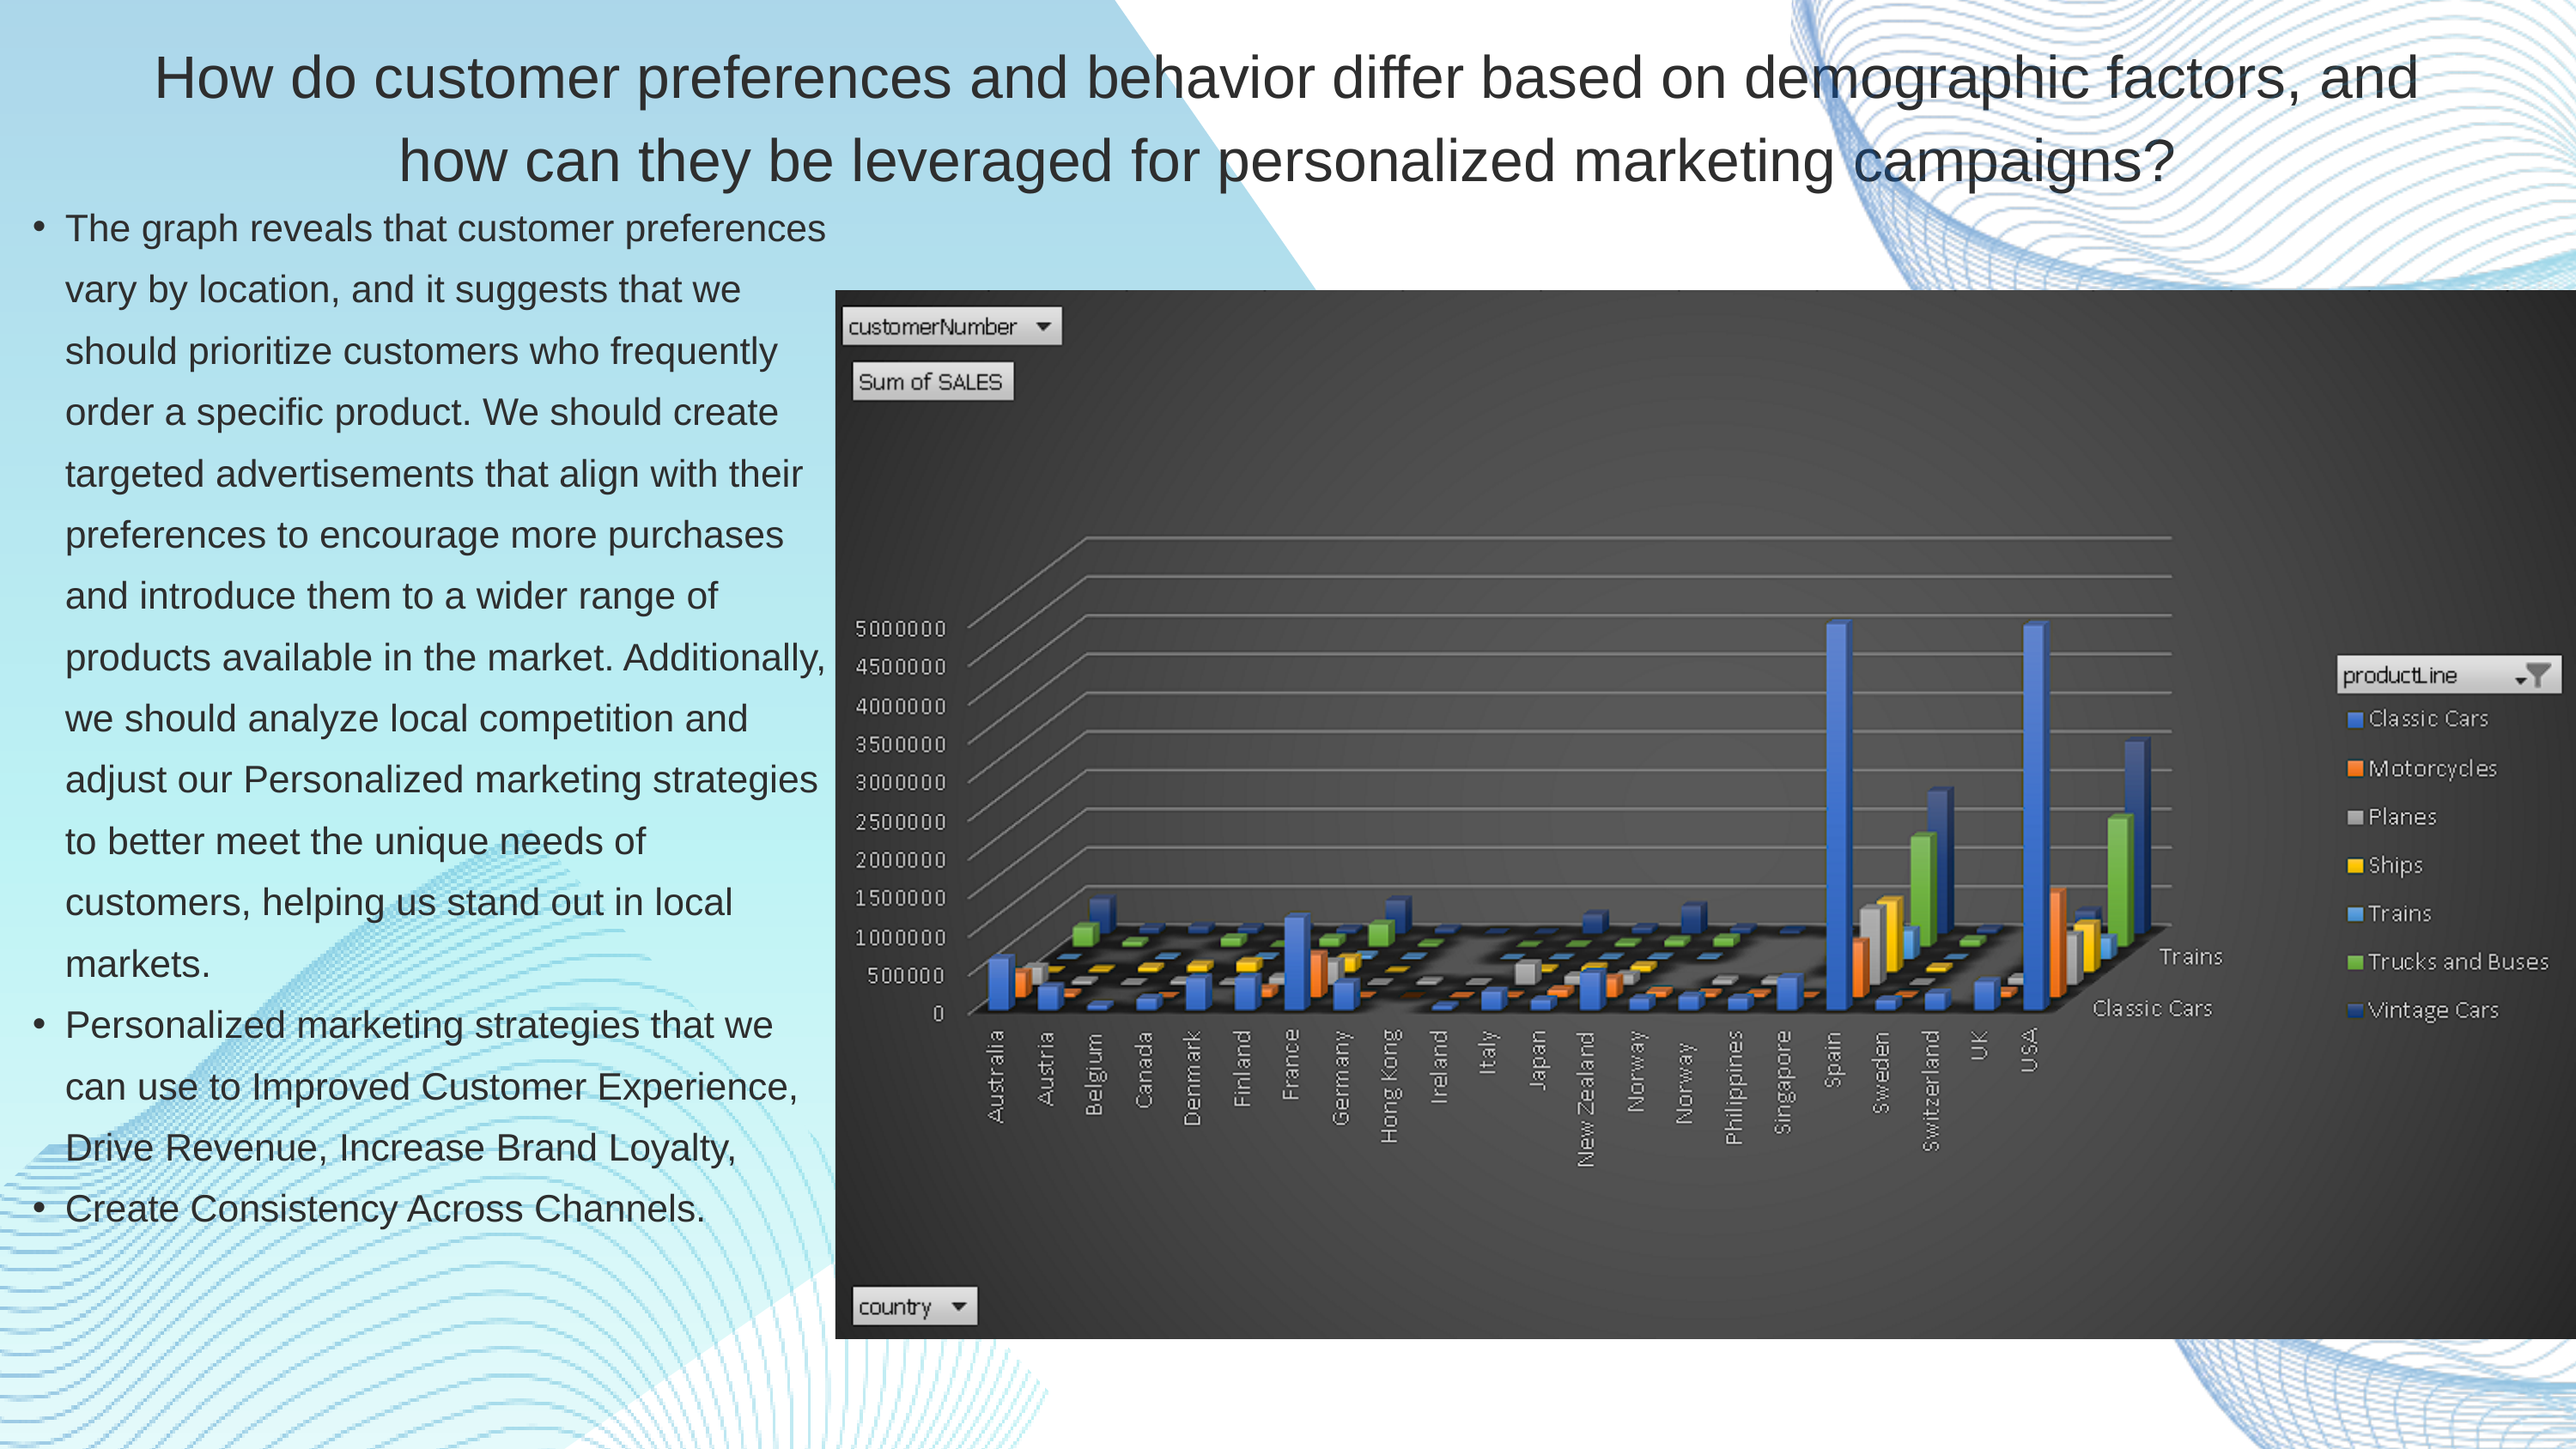

How do customer preferences and behavior differ based on demographic factors, and how can they be leveraged for personalized marketing campaigns?
The graph reveals that customer preferences vary by location, and it suggests that we should prioritize customers who frequently order a specific product. We should create targeted advertisements that align with their preferences to encourage more purchases and introduce them to a wider range of products available in the market. Additionally, we should analyze local competition and adjust our Personalized marketing strategies to better meet the unique needs of customers, helping us stand out in local markets.
Personalized marketing strategies that we can use to Improved Customer Experience, Drive Revenue, Increase Brand Loyalty,
Create Consistency Across Channels.